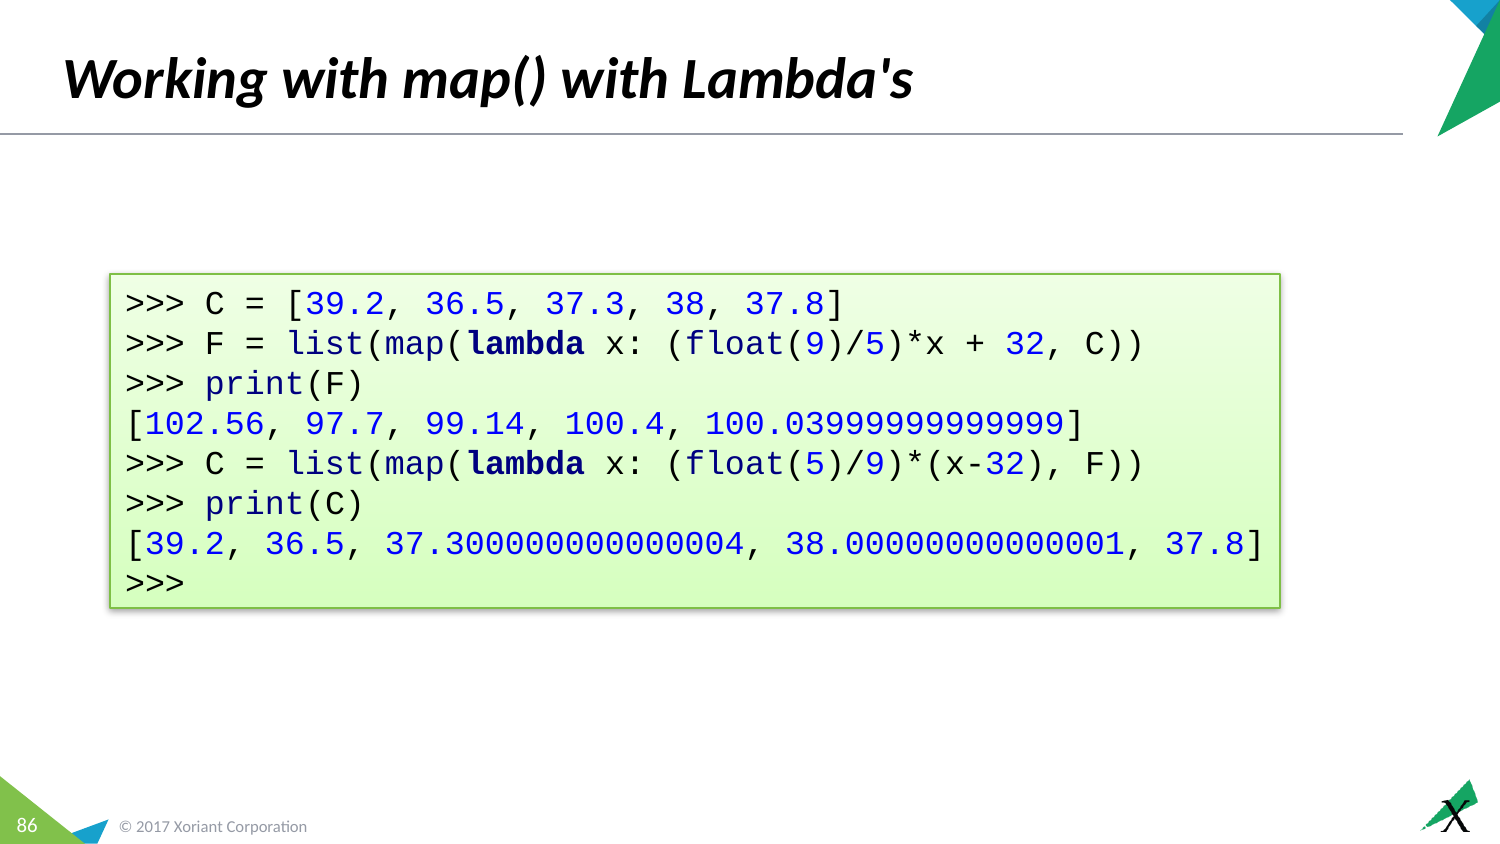

# Working with map() with Lambda's
>>> C = [39.2, 36.5, 37.3, 38, 37.8]
>>> F = list(map(lambda x: (float(9)/5)*x + 32, C))
>>> print(F)
[102.56, 97.7, 99.14, 100.4, 100.03999999999999]
>>> C = list(map(lambda x: (float(5)/9)*(x-32), F))
>>> print(C)
[39.2, 36.5, 37.300000000000004, 38.00000000000001, 37.8]
>>>